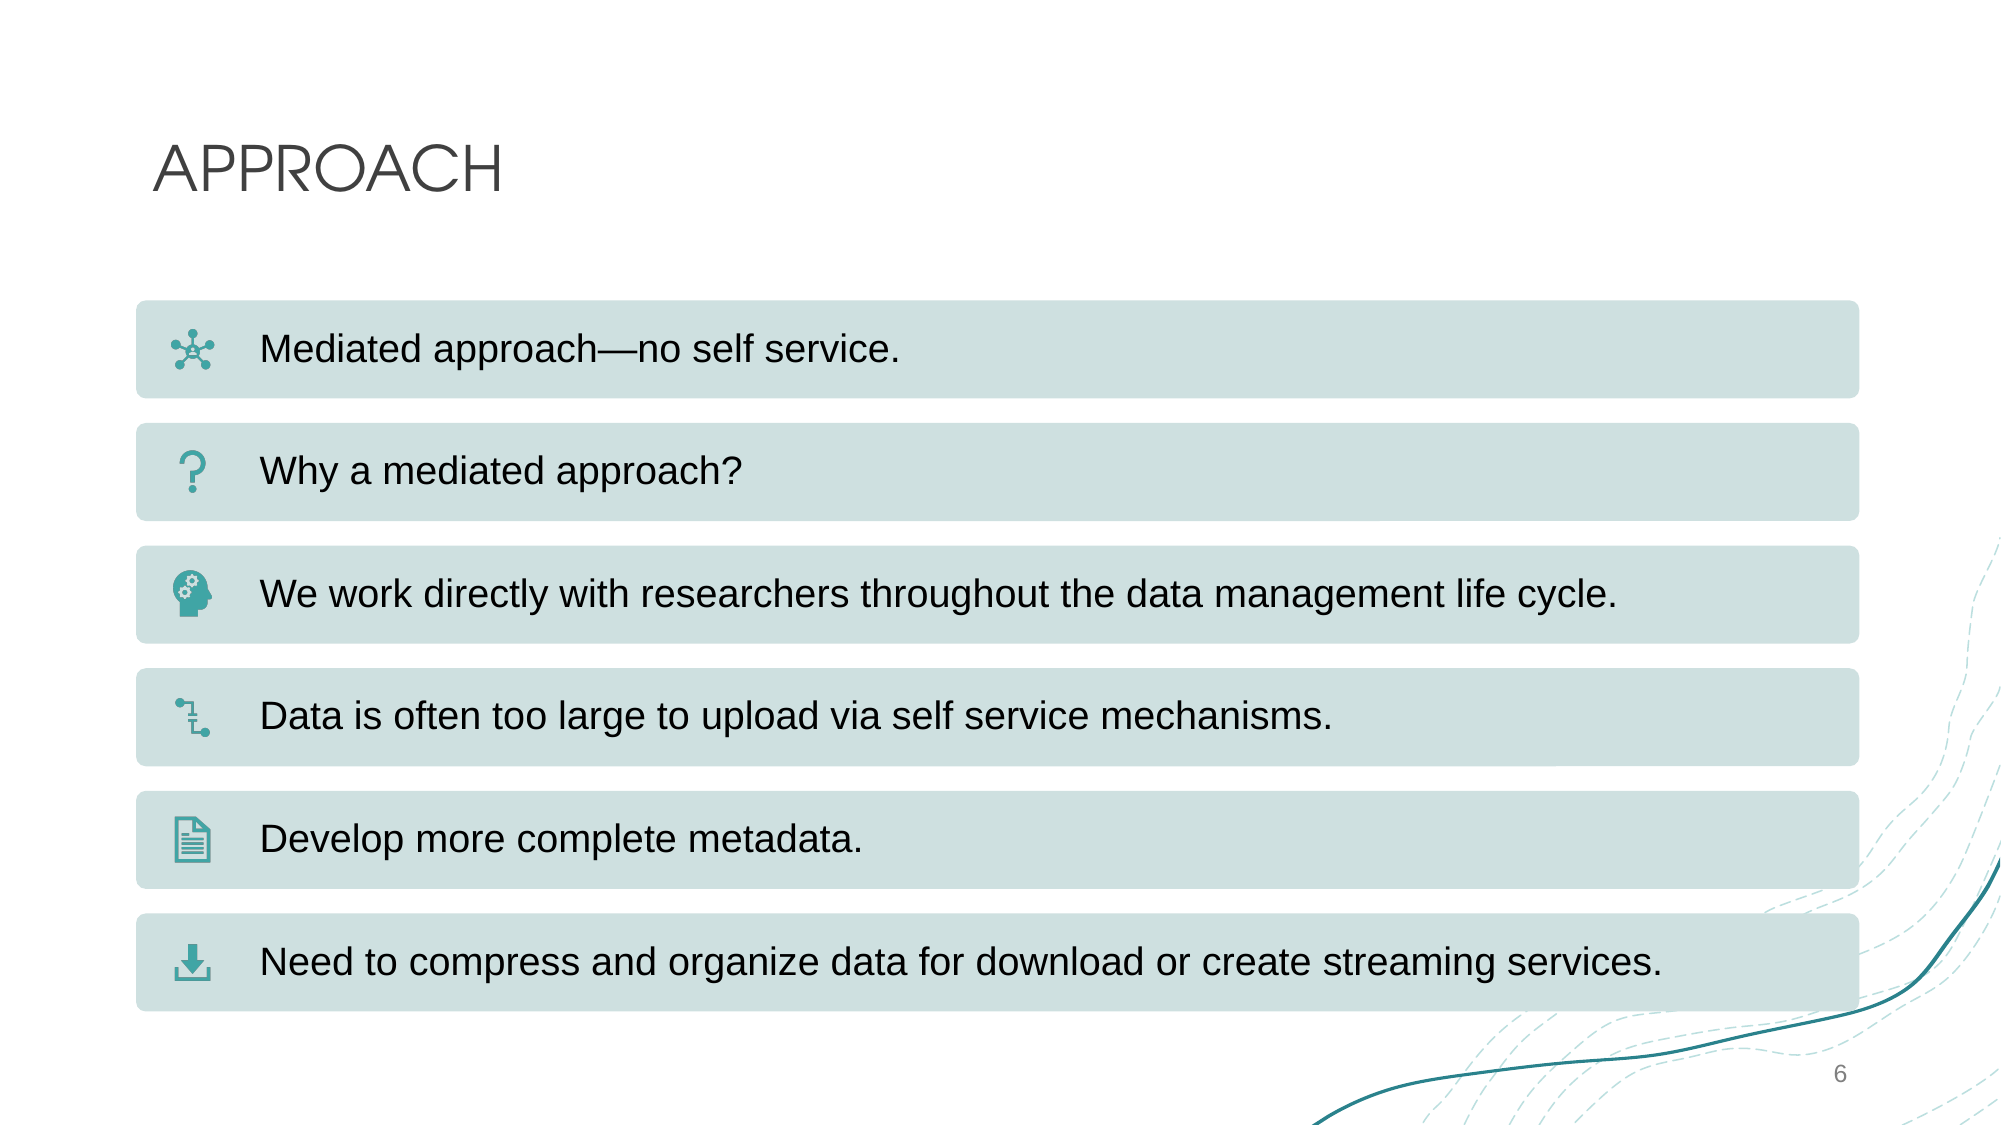

# approach
Mediated approach—no self service.
Why a mediated approach?
We work directly with researchers throughout the data management life cycle.
Data is often too large to upload via self service mechanisms.
Develop more complete metadata.
Need to compress and organize data for download or create streaming services.
6